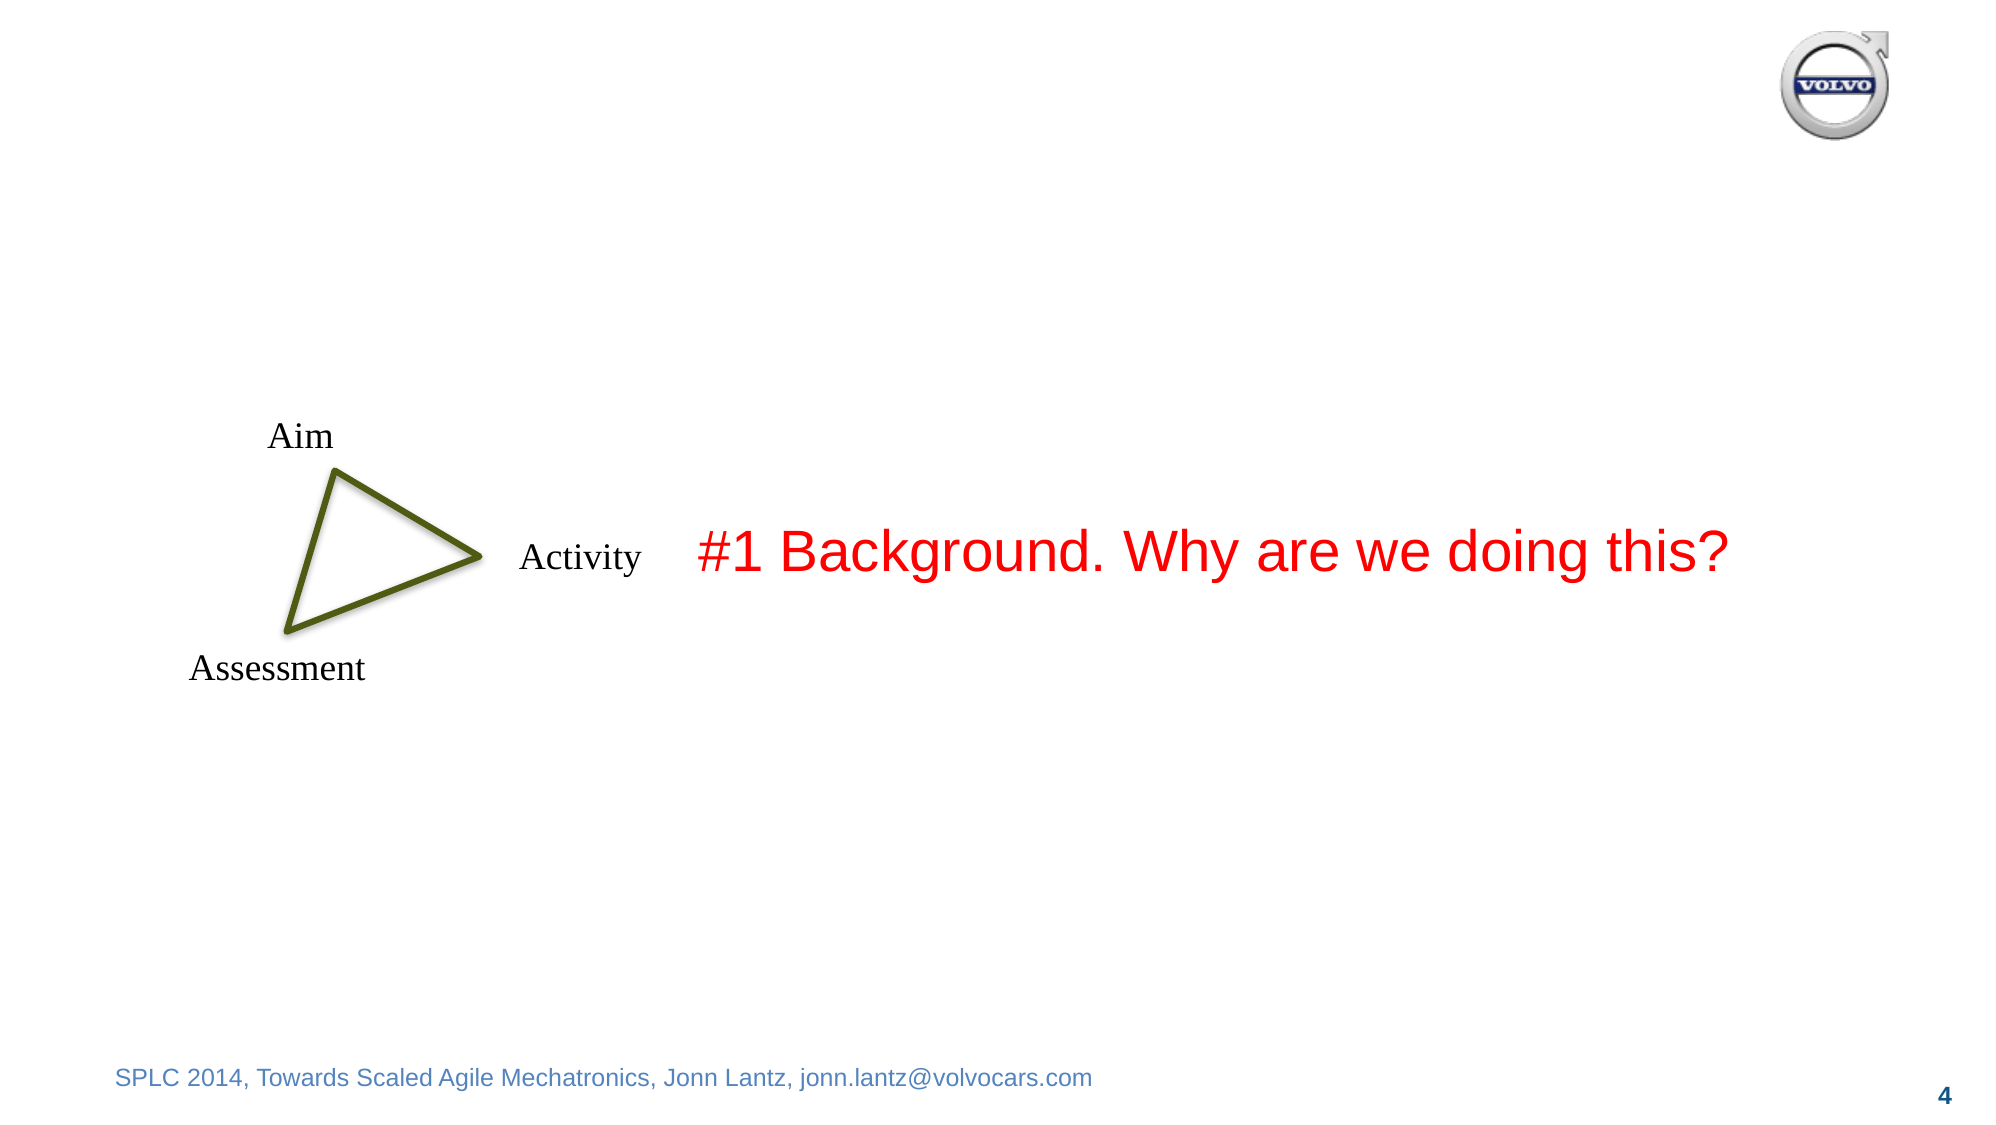

Aim

Activity
Assessment
#1 Background. Why are we doing this?